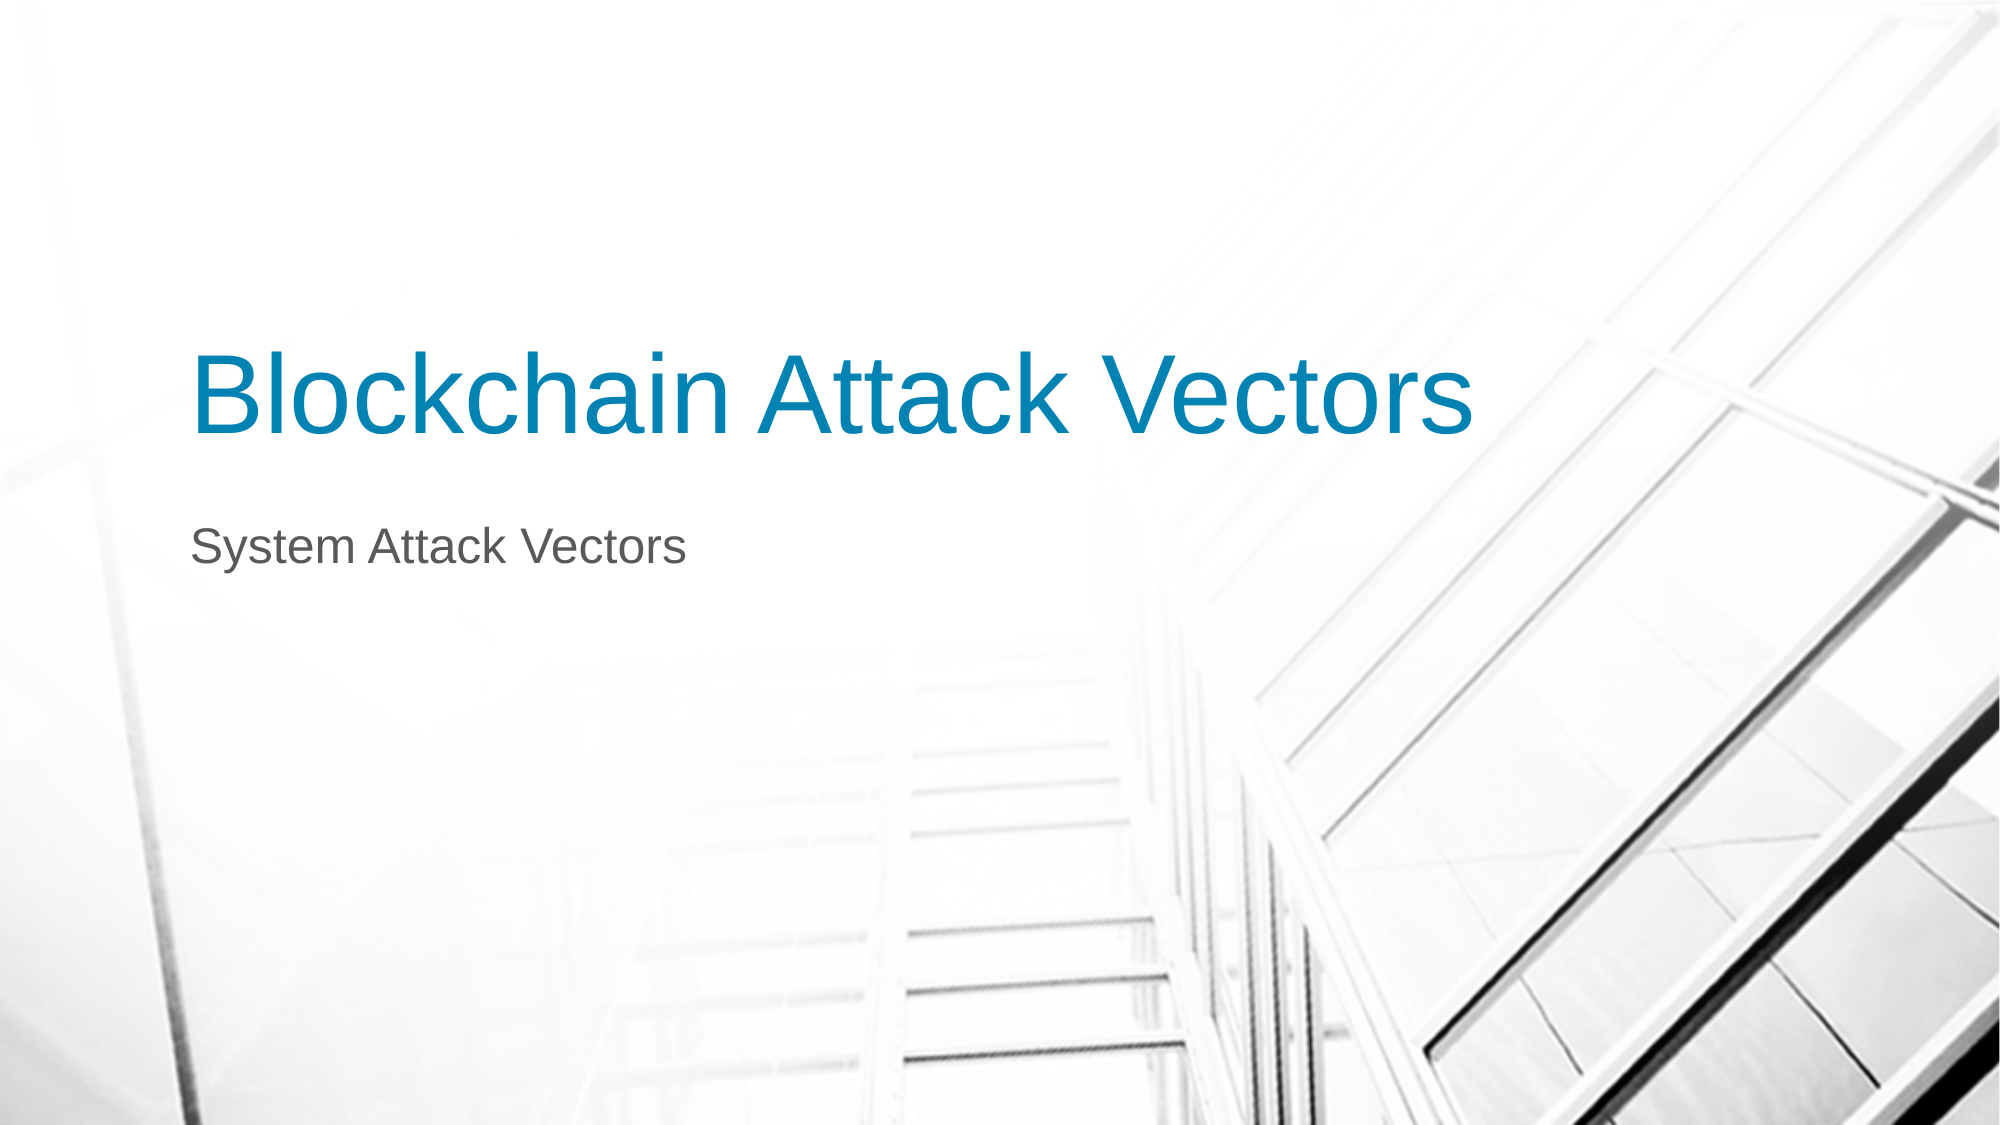

# Blockchain Attack Vectors
System Attack Vectors